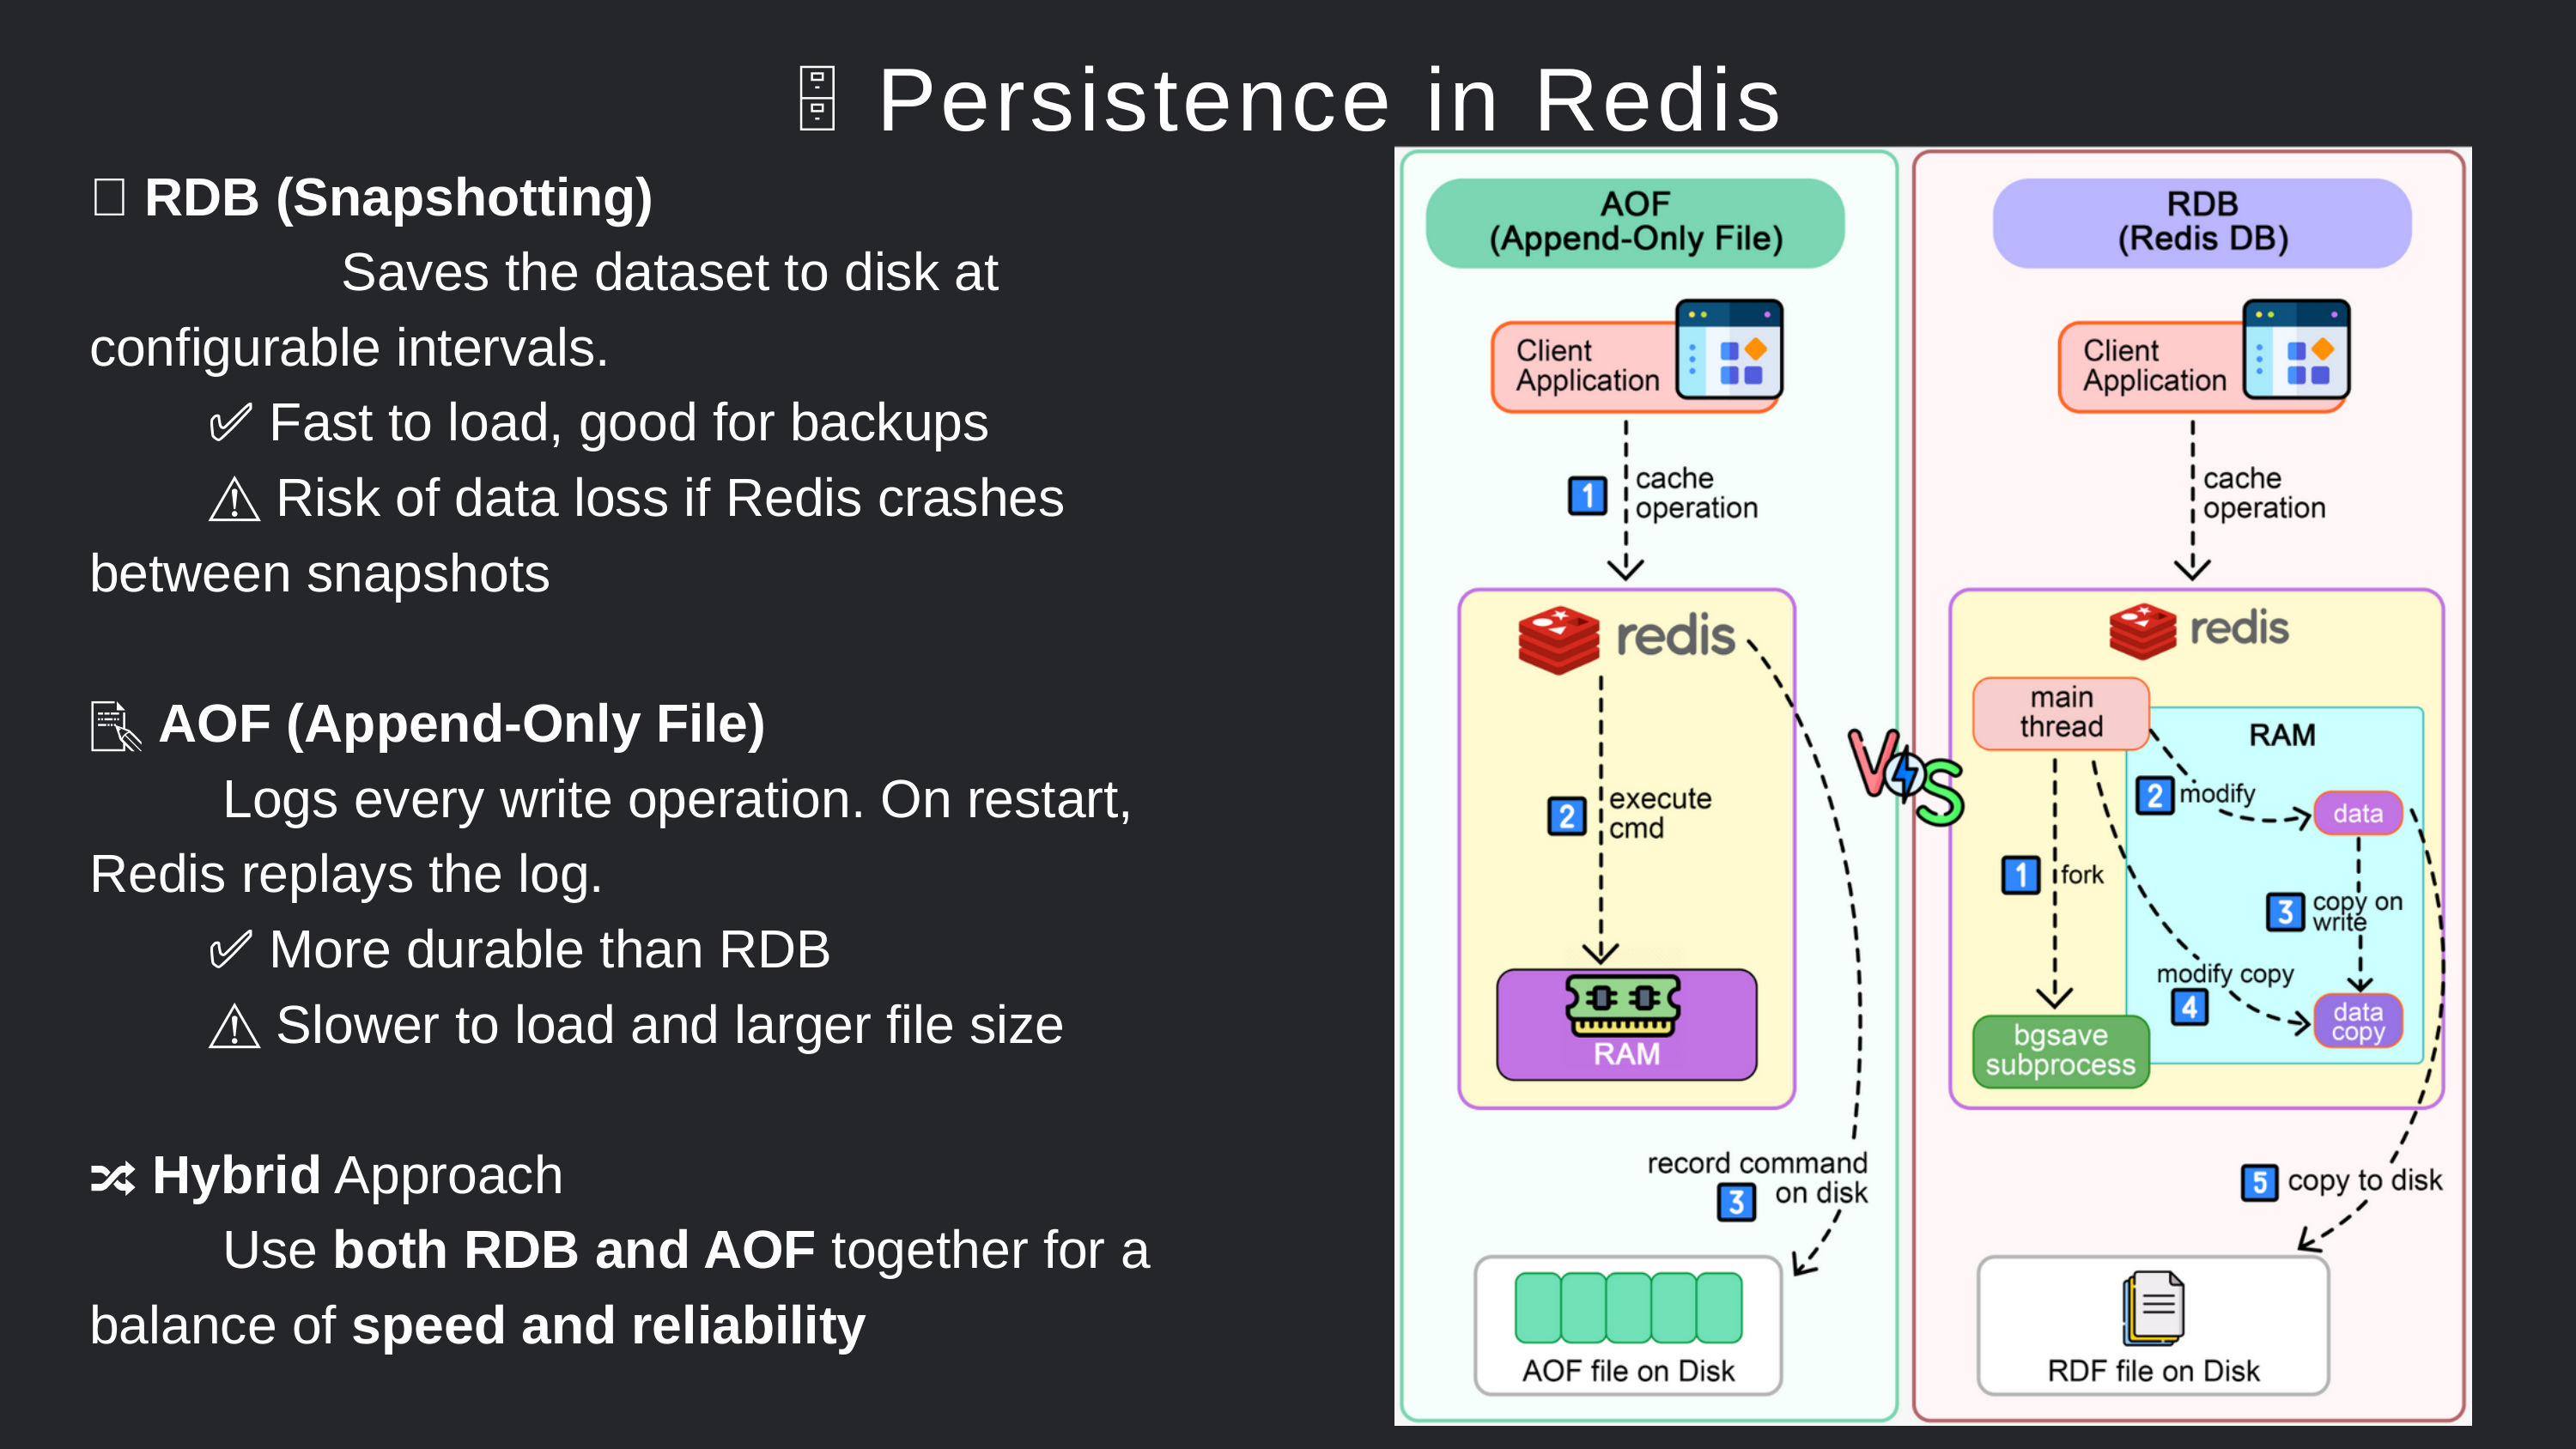

🗄️ Persistence in Redis

🧊 RDB (Snapshotting)
                 Saves the dataset to disk at configurable intervals.
        ✅ Fast to load, good for backups
        ⚠️ Risk of data loss if Redis crashes between snapshots

📝 AOF (Append-Only File)
         Logs every write operation. On restart, Redis replays the log.
        ✅ More durable than RDB
        ⚠️ Slower to load and larger file size

🔀 Hybrid Approach
         Use both RDB and AOF together for a balance of speed and reliability